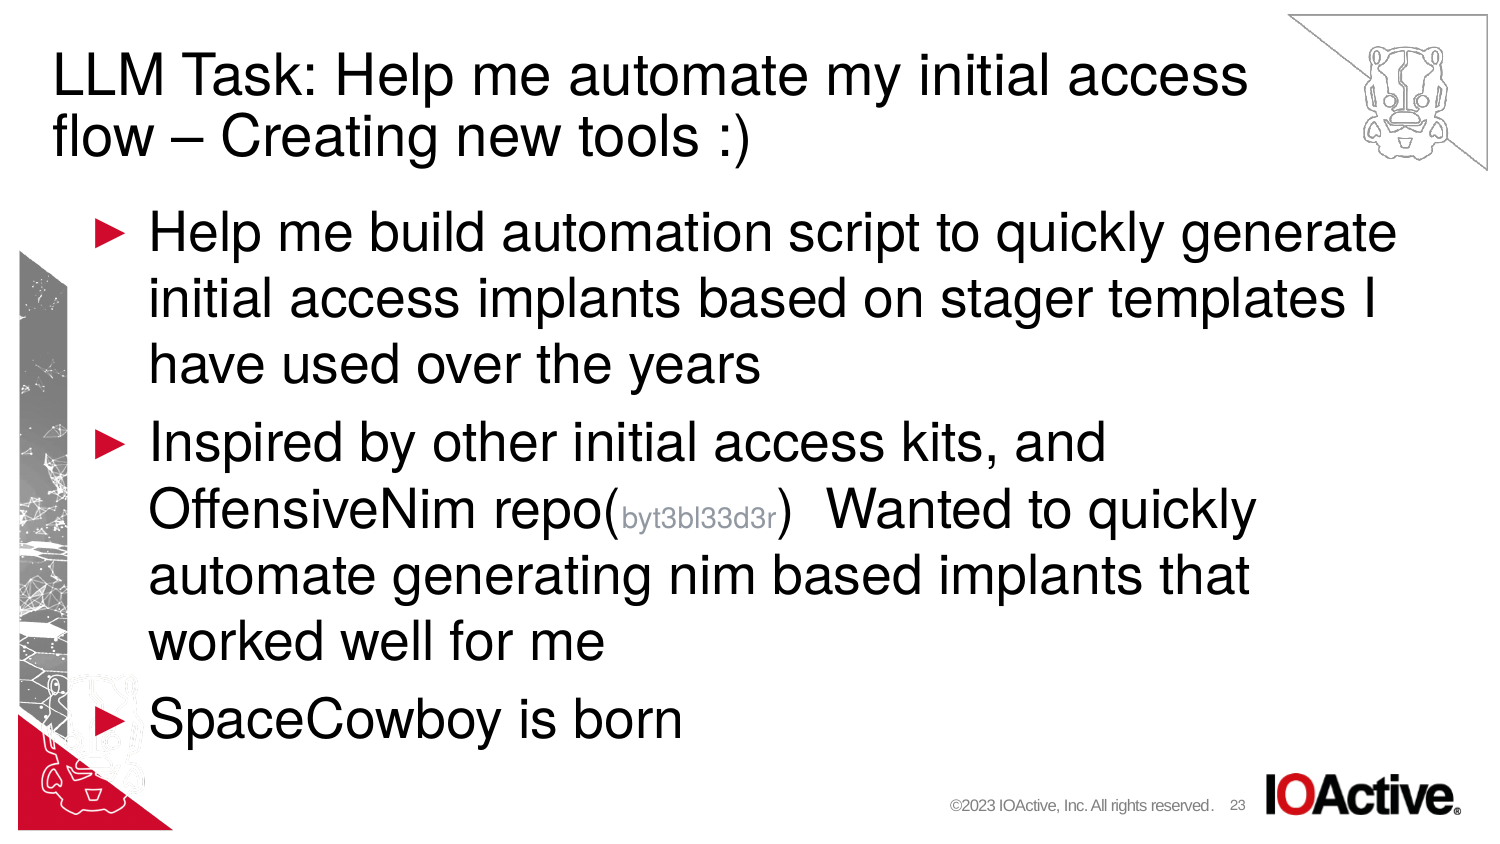

# LLM Task: Help me automate my initial access flow – Creating new tools :)
Help me build automation script to quickly generate initial access implants based on stager templates I have used over the years
Inspired by other initial access kits, and OffensiveNim repo(byt3bl33d3r)  Wanted to quickly automate generating nim based implants that worked well for me
SpaceCowboy is born

©2023 IOActive, Inc. All rights reserved.